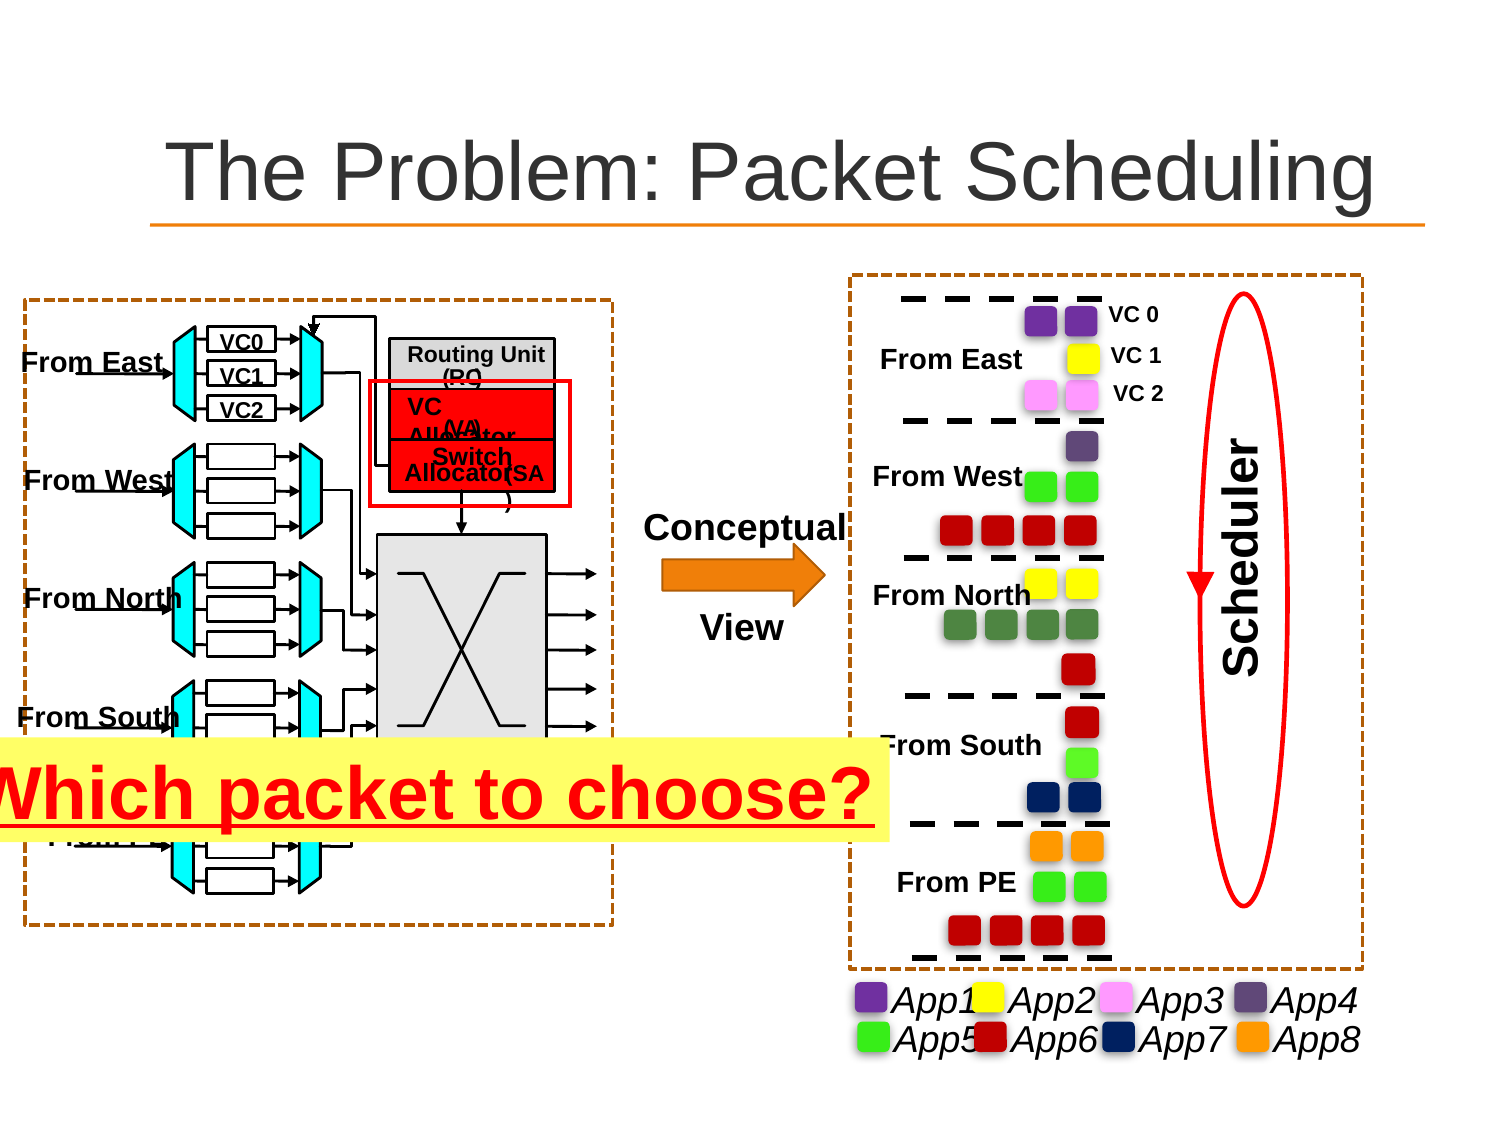

The Problem: Packet Scheduling

Conceptual

View

VC
0

Routing Unit

VC
1
(
RC
)

VC Allocator
VC
2

(
VA
)

Switch

Allocator

(SA)

From East
From West
From North
From South
From PE
VC 0

From East
VC 1

VC 2

From West
Scheduler

From North

From South
Which packet to choose?

From PE

App1
App2
App3
App4

App5
App6
App7
App8